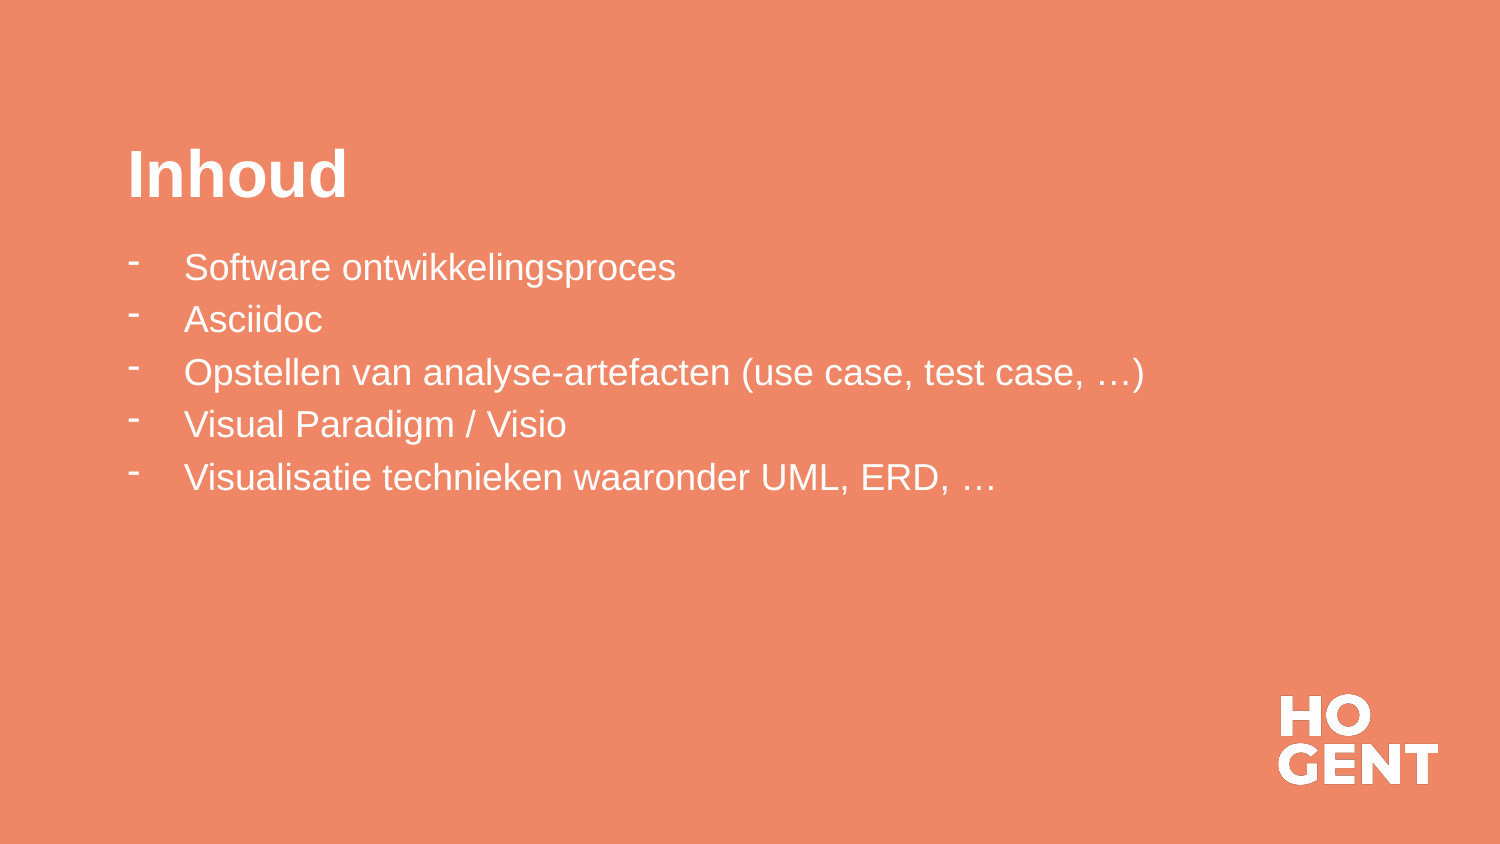

Inhoud
Software ontwikkelingsproces
Asciidoc
Opstellen van analyse-artefacten (use case, test case, …)
Visual Paradigm / Visio
Visualisatie technieken waaronder UML, ERD, …